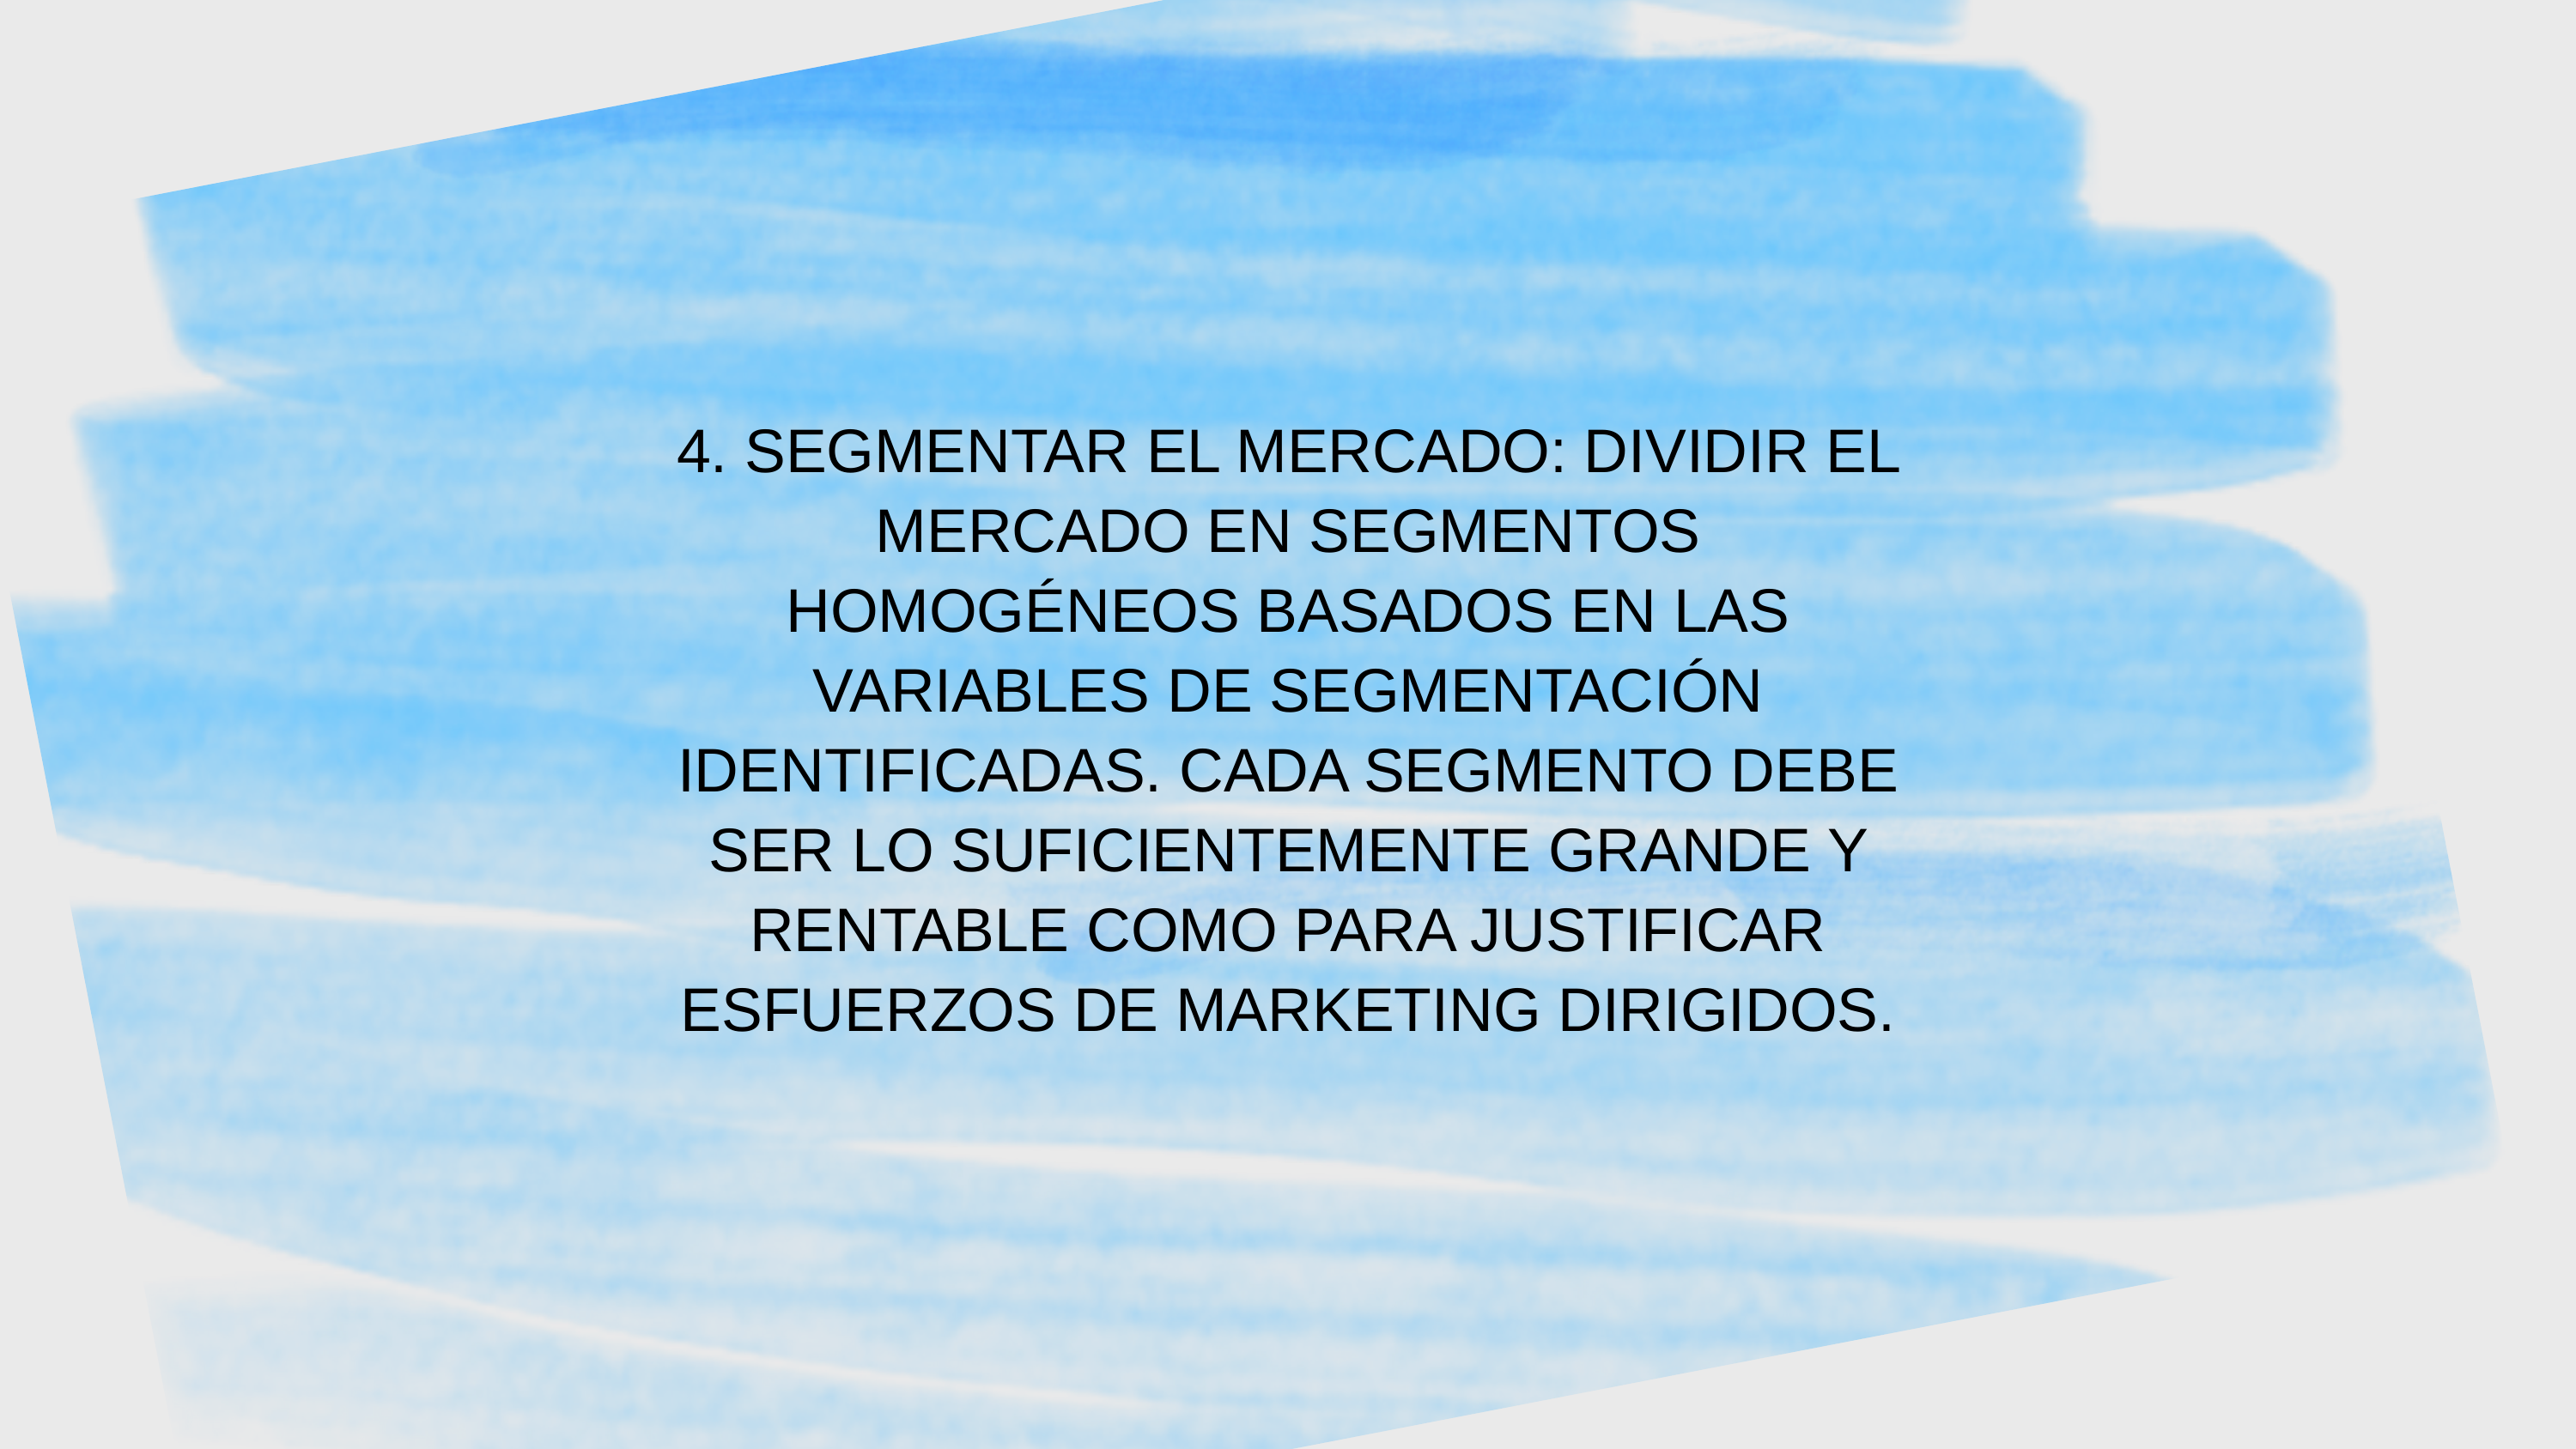

4. SEGMENTAR EL MERCADO: DIVIDIR EL MERCADO EN SEGMENTOS HOMOGÉNEOS BASADOS EN LAS VARIABLES DE SEGMENTACIÓN IDENTIFICADAS. CADA SEGMENTO DEBE SER LO SUFICIENTEMENTE GRANDE Y RENTABLE COMO PARA JUSTIFICAR ESFUERZOS DE MARKETING DIRIGIDOS.